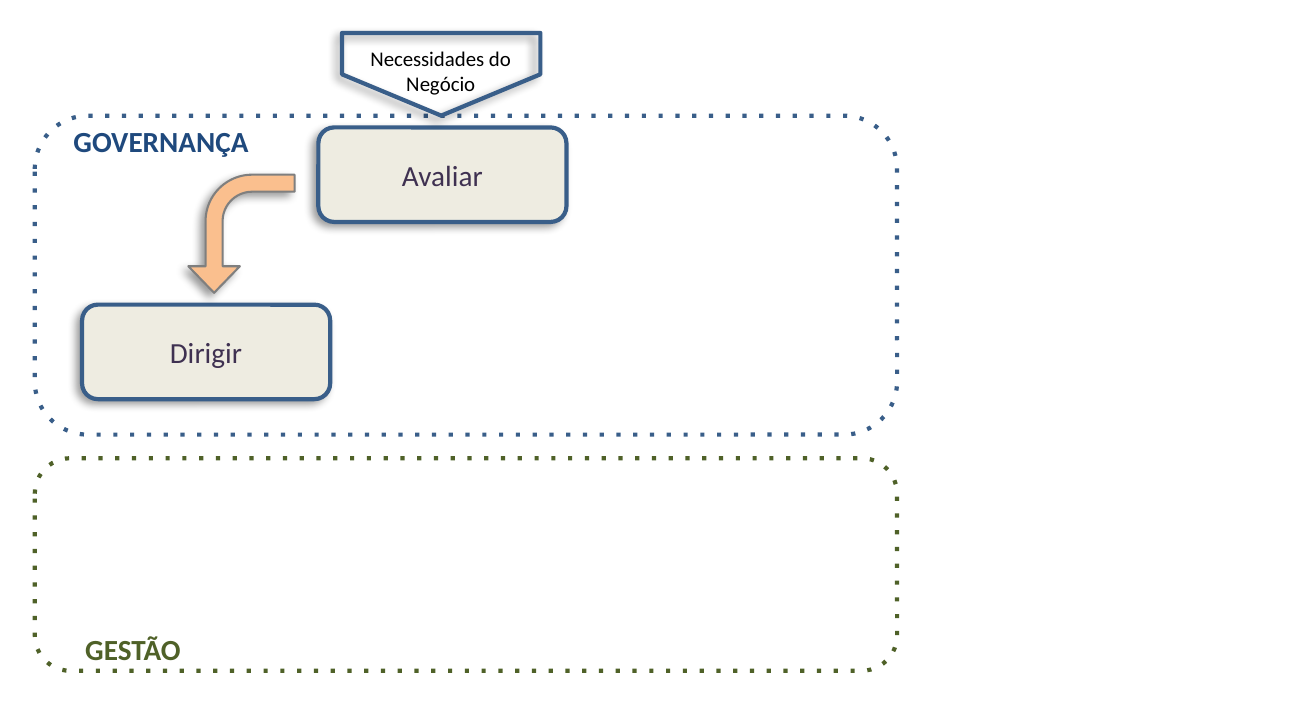

Necessidades do Negócio

GOVERNANÇA
Avaliar

Dirigir

GESTÃO